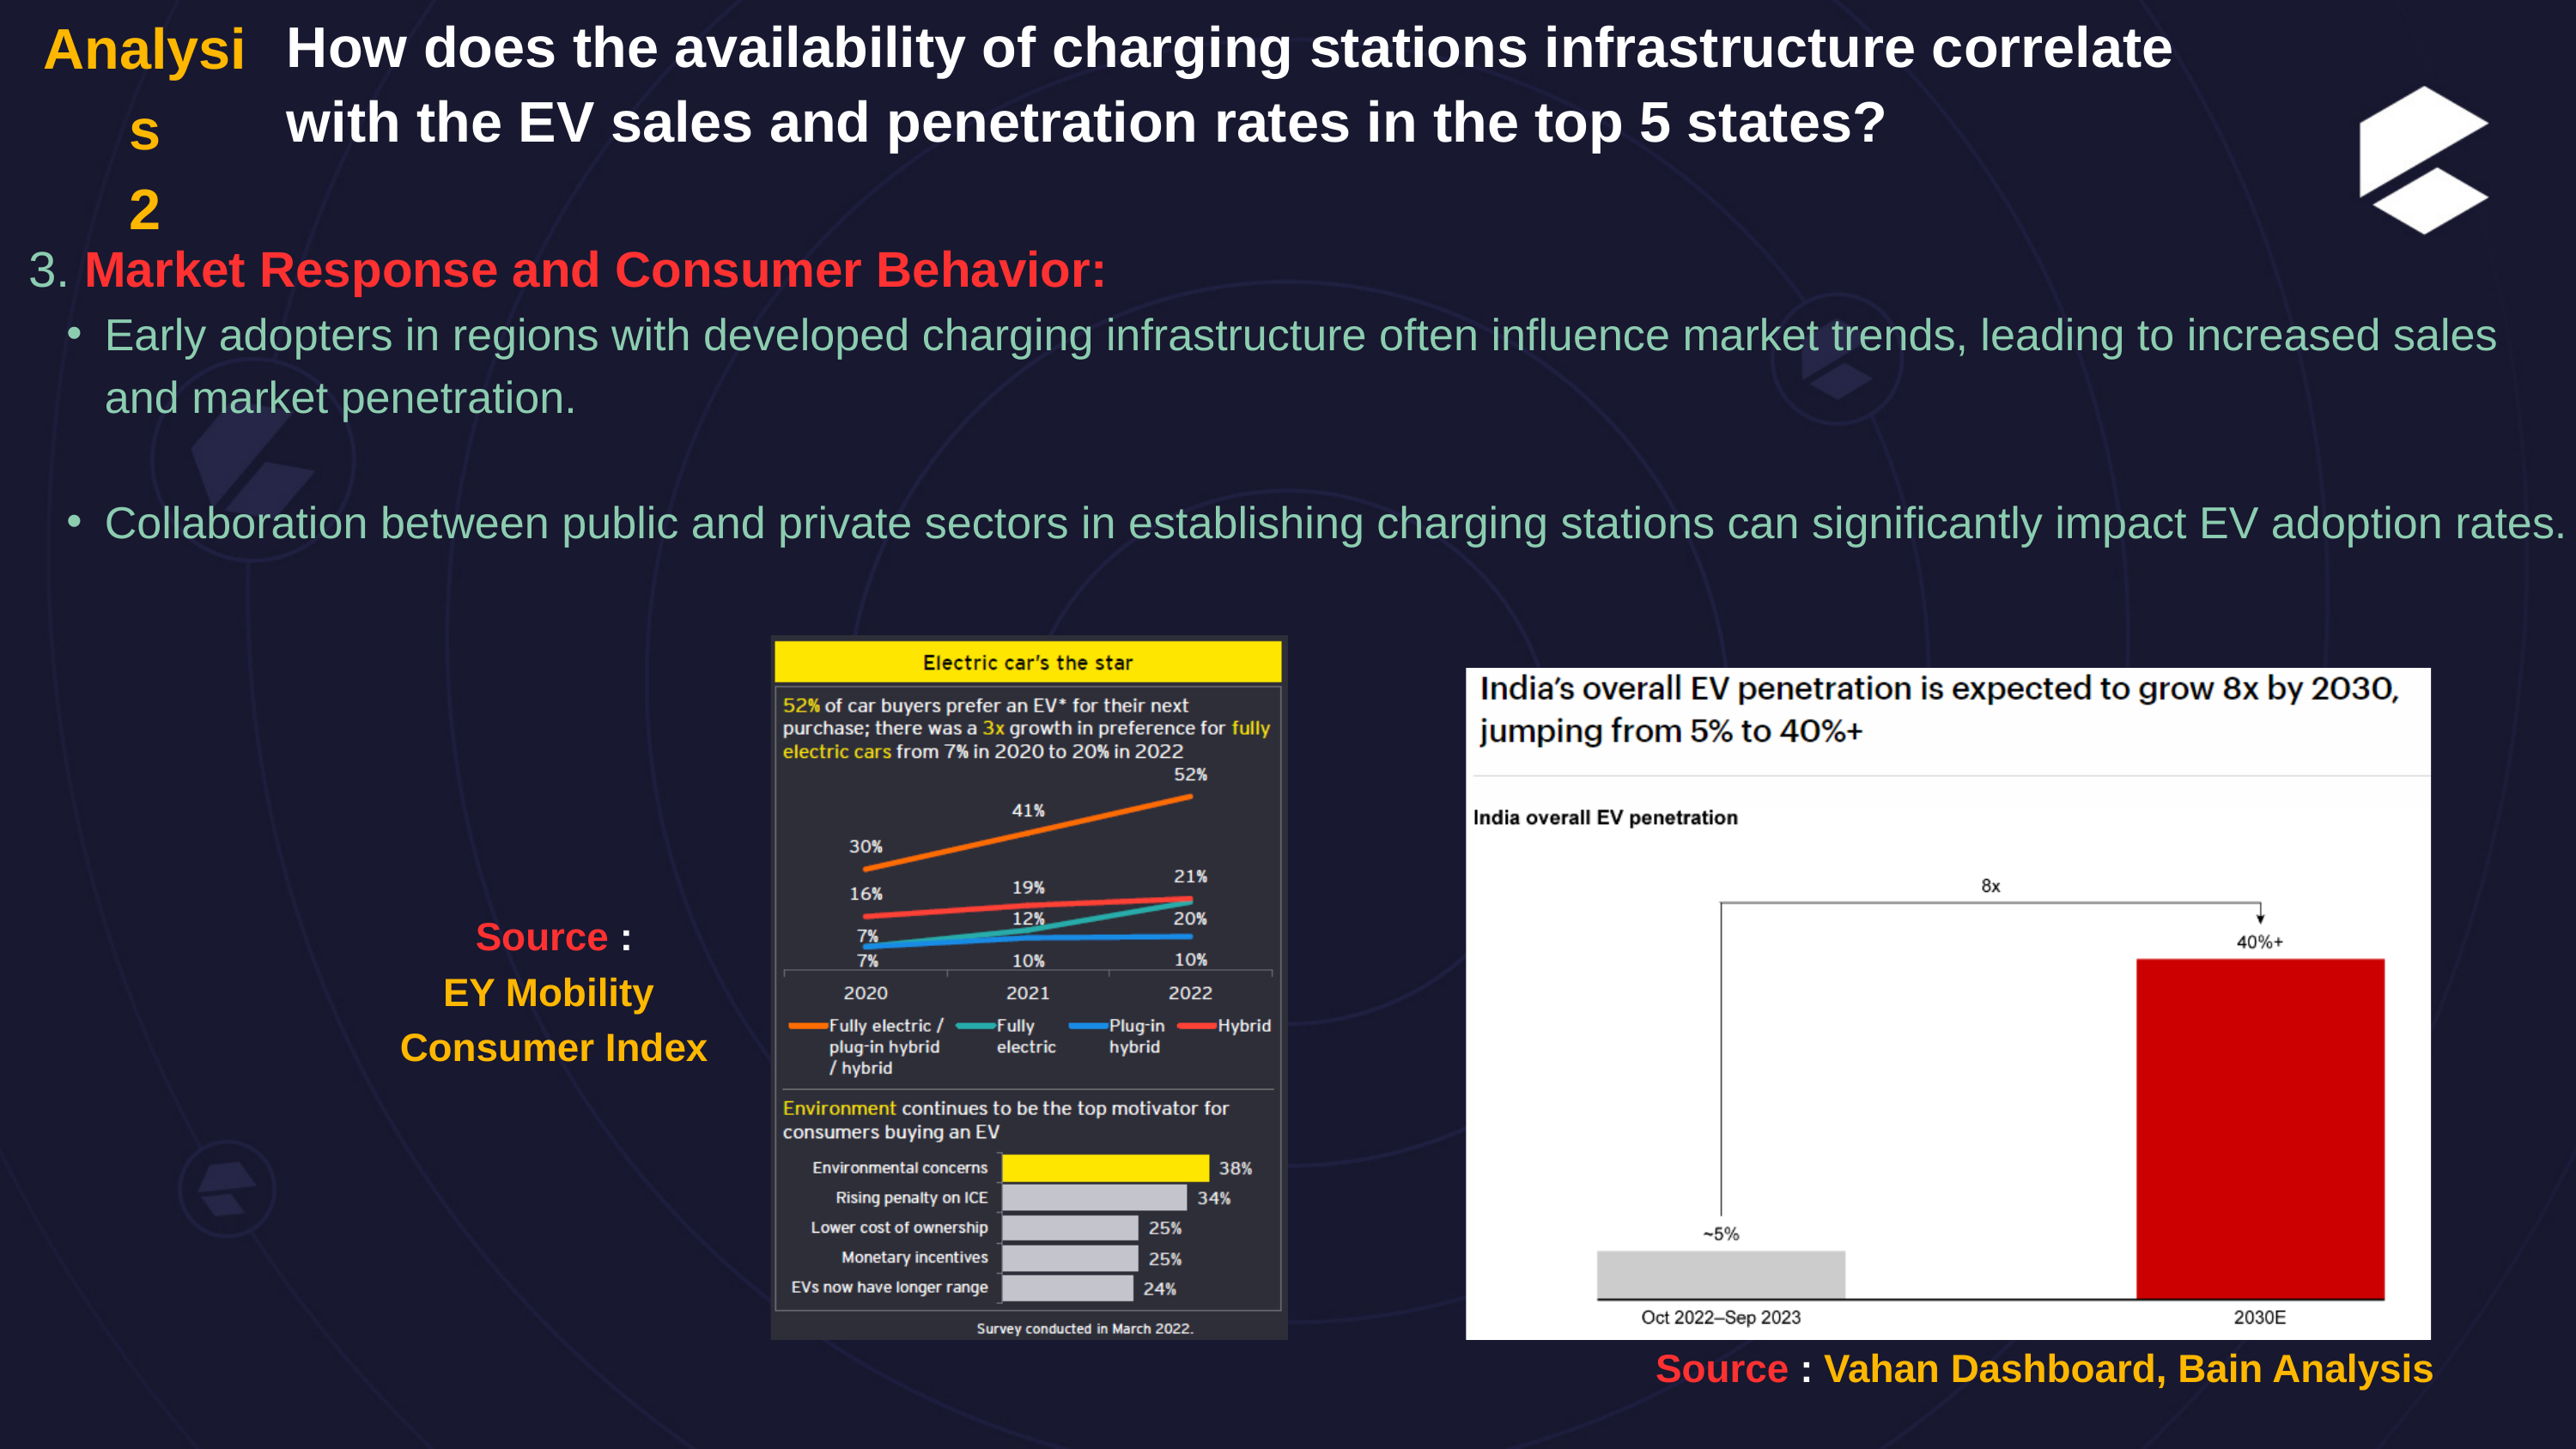

Analysis
2
How does the availability of charging stations infrastructure correlate
with the EV sales and penetration rates in the top 5 states?
3. Market Response and Consumer Behavior:
Early adopters in regions with developed charging infrastructure often influence market trends, leading to increased sales and market penetration.

Collaboration between public and private sectors in establishing charging stations can significantly impact EV adoption rates.

Source :
EY Mobility
Consumer Index
Source : Vahan Dashboard, Bain Analysis